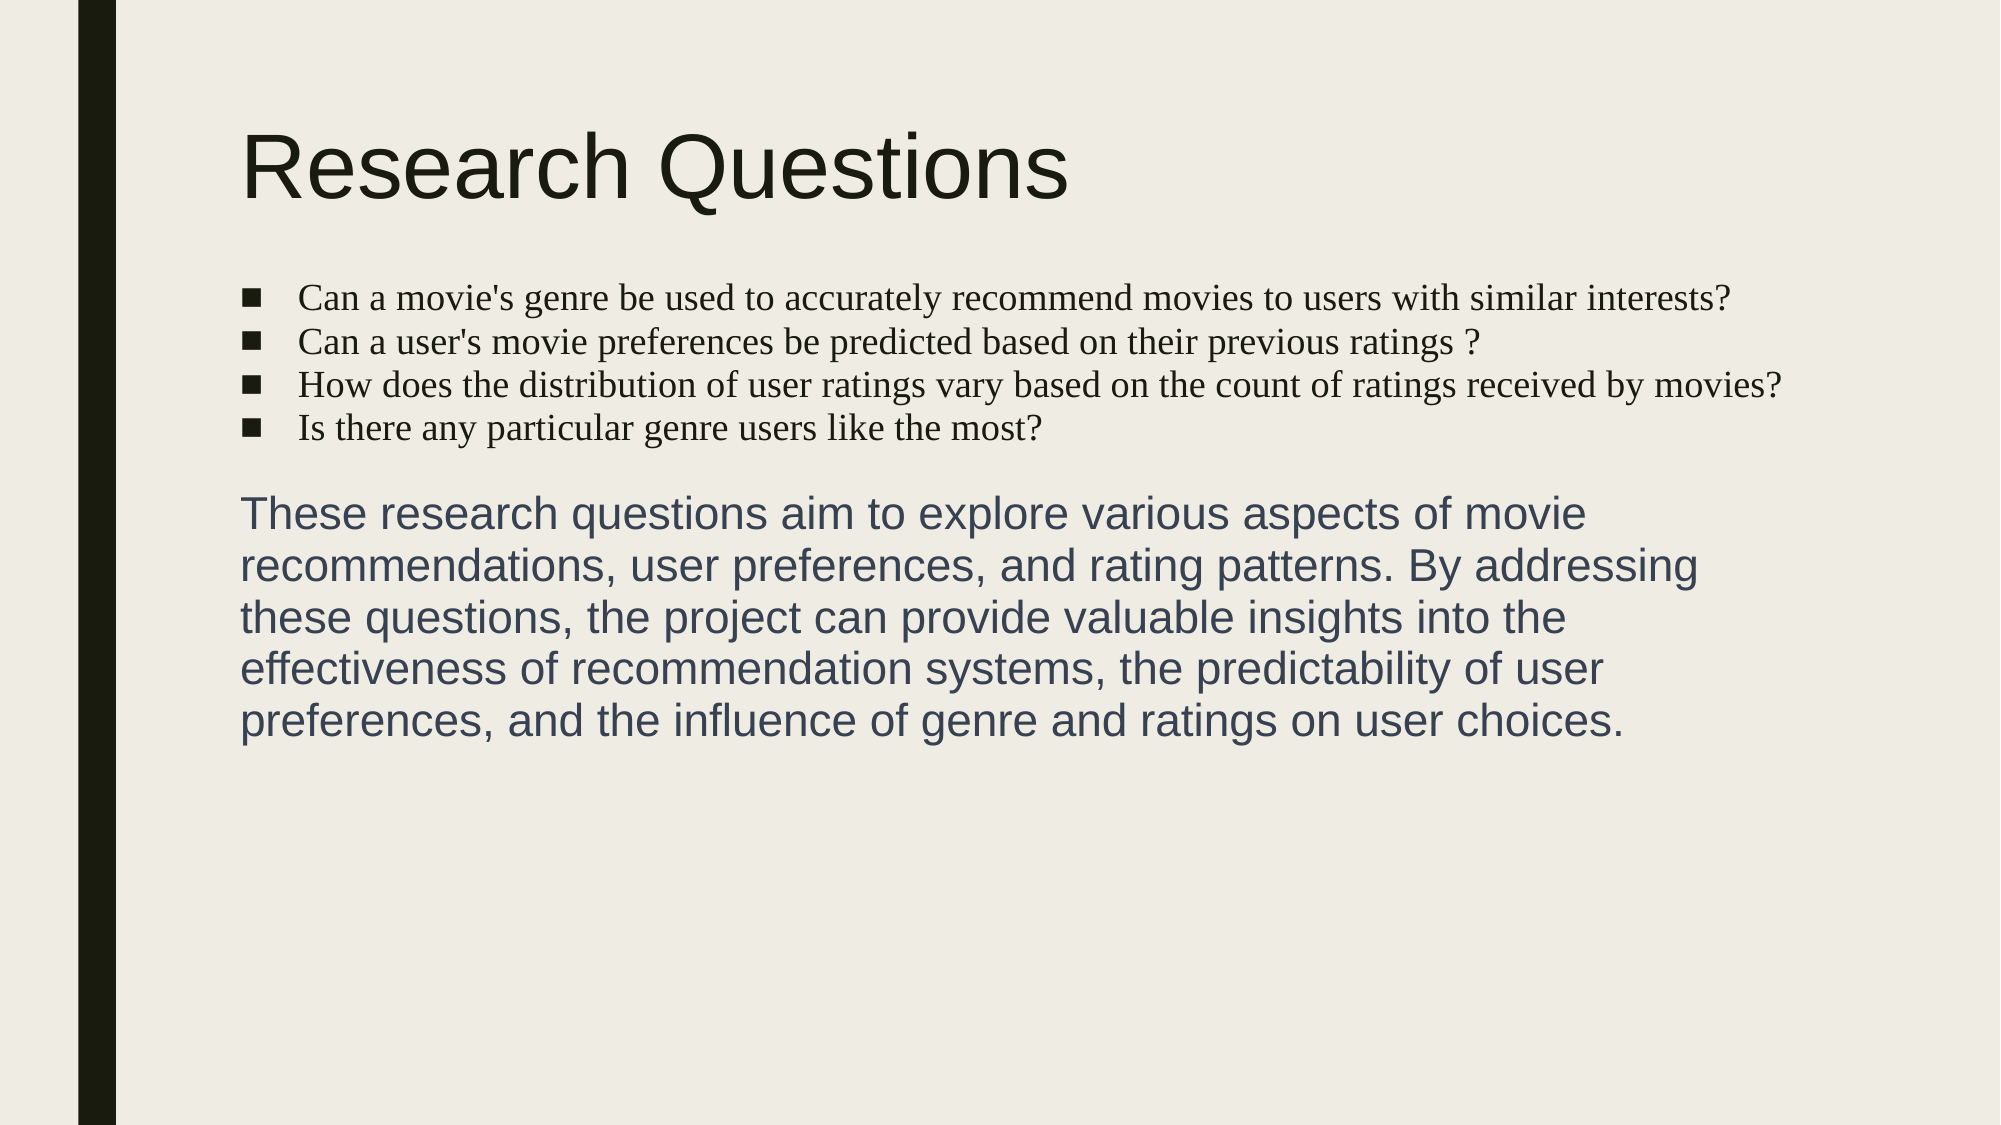

# Research Questions
Can a movie's genre be used to accurately recommend movies to users with similar interests?
Can a user's movie preferences be predicted based on their previous ratings ?
How does the distribution of user ratings vary based on the count of ratings received by movies?
Is there any particular genre users like the most?

These research questions aim to explore various aspects of movie recommendations, user preferences, and rating patterns. By addressing these questions, the project can provide valuable insights into the effectiveness of recommendation systems, the predictability of user preferences, and the influence of genre and ratings on user choices.